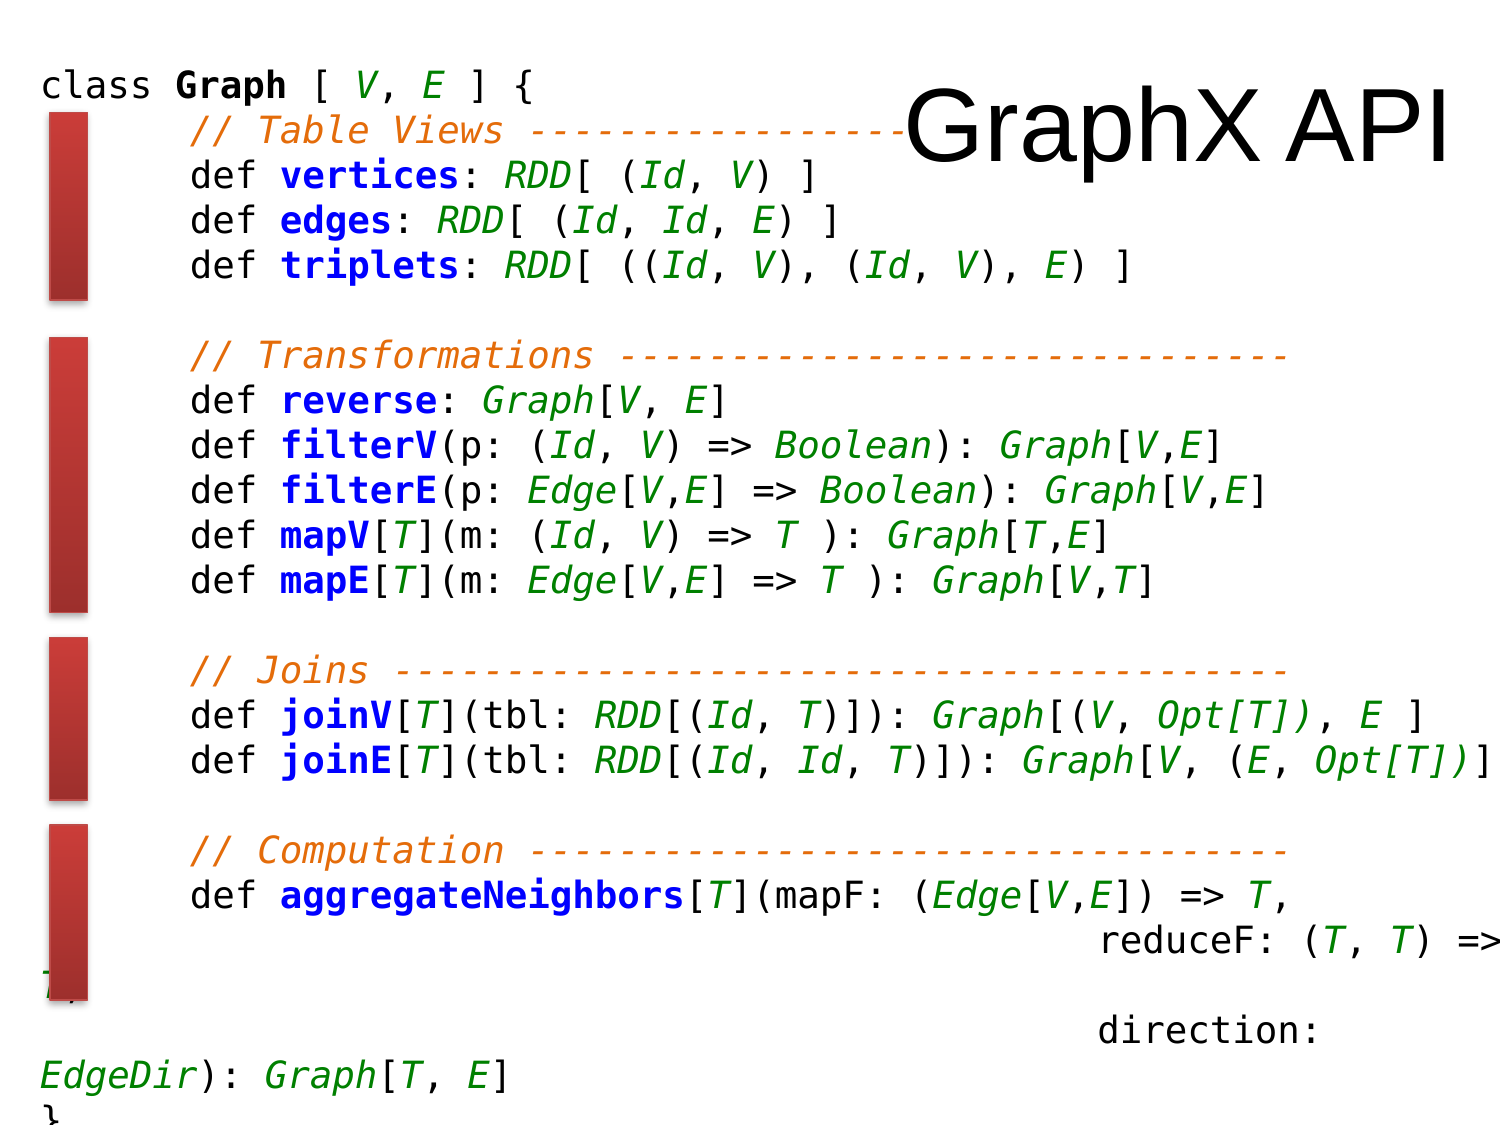

GraphX API
class Graph [ V, E ] {
	// Table Views -----------------
	def vertices: RDD[ (Id, V) ]
	def edges: RDD[ (Id, Id, E) ]
	def triplets: RDD[ ((Id, V), (Id, V), E) ]

	// Transformations ------------------------------
	def reverse: Graph[V, E]
	def filterV(p: (Id, V) => Boolean): Graph[V,E]
	def filterE(p: Edge[V,E] => Boolean): Graph[V,E]
	def mapV[T](m: (Id, V) => T ): Graph[T,E]
	def mapE[T](m: Edge[V,E] => T ): Graph[V,T]

	// Joins ----------------------------------------
	def joinV[T](tbl: RDD[(Id, T)]): Graph[(V, Opt[T]), E ]
	def joinE[T](tbl: RDD[(Id, Id, T)]): Graph[V, (E, Opt[T])]

	// Computation ----------------------------------
	def aggregateNeighbors[T](mapF: (Edge[V,E]) => T,
						       reduceF: (T, T) => T,
						       direction: EdgeDir): Graph[T, E]
}